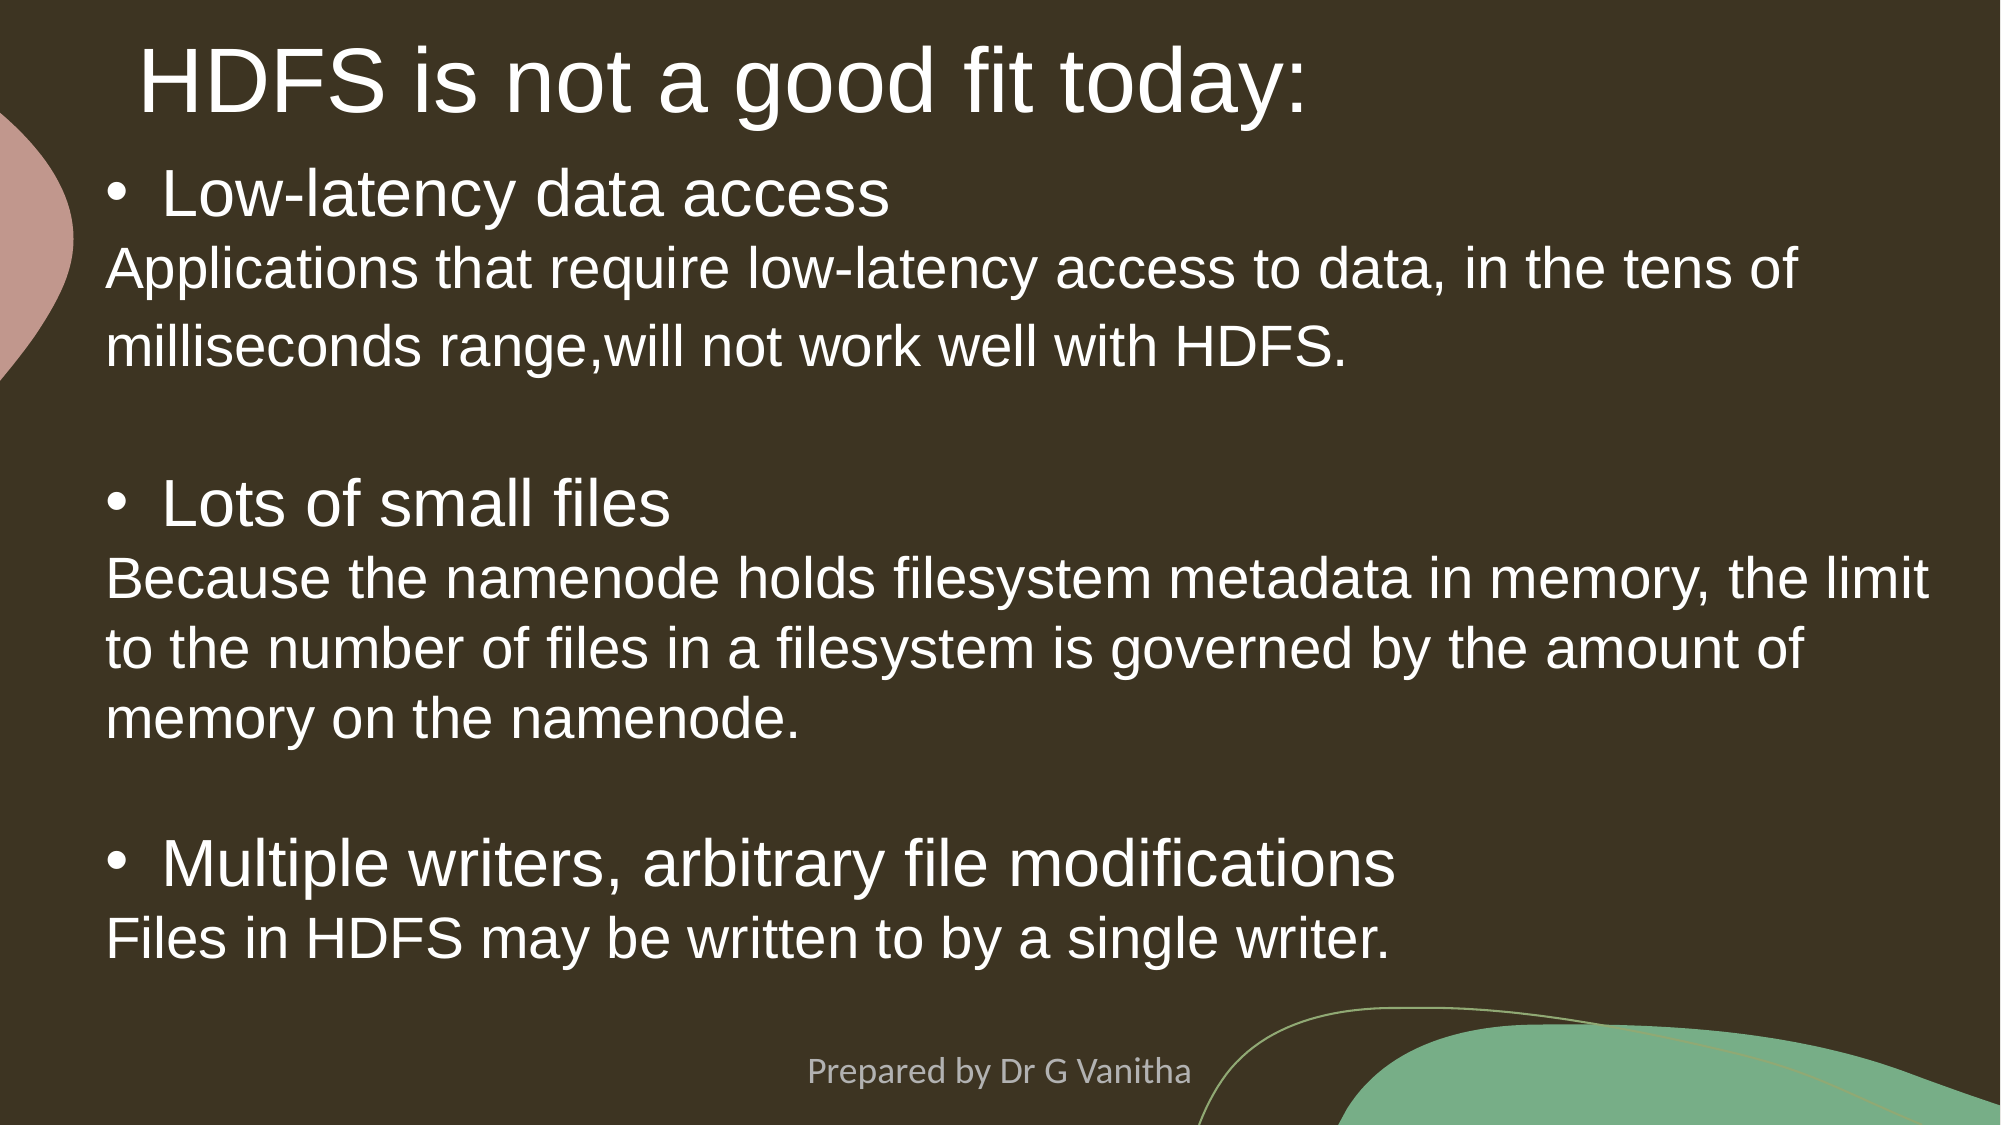

# HDFS is not a good fit today:
Low-latency data access
Applications that require low-latency access to data, in the tens of milliseconds range,will not work well with HDFS.

Lots of small files
Because the namenode holds filesystem metadata in memory, the limit to the number of files in a filesystem is governed by the amount of memory on the namenode.

Multiple writers, arbitrary file modifications
Files in HDFS may be written to by a single writer.
Prepared by Dr G Vanitha